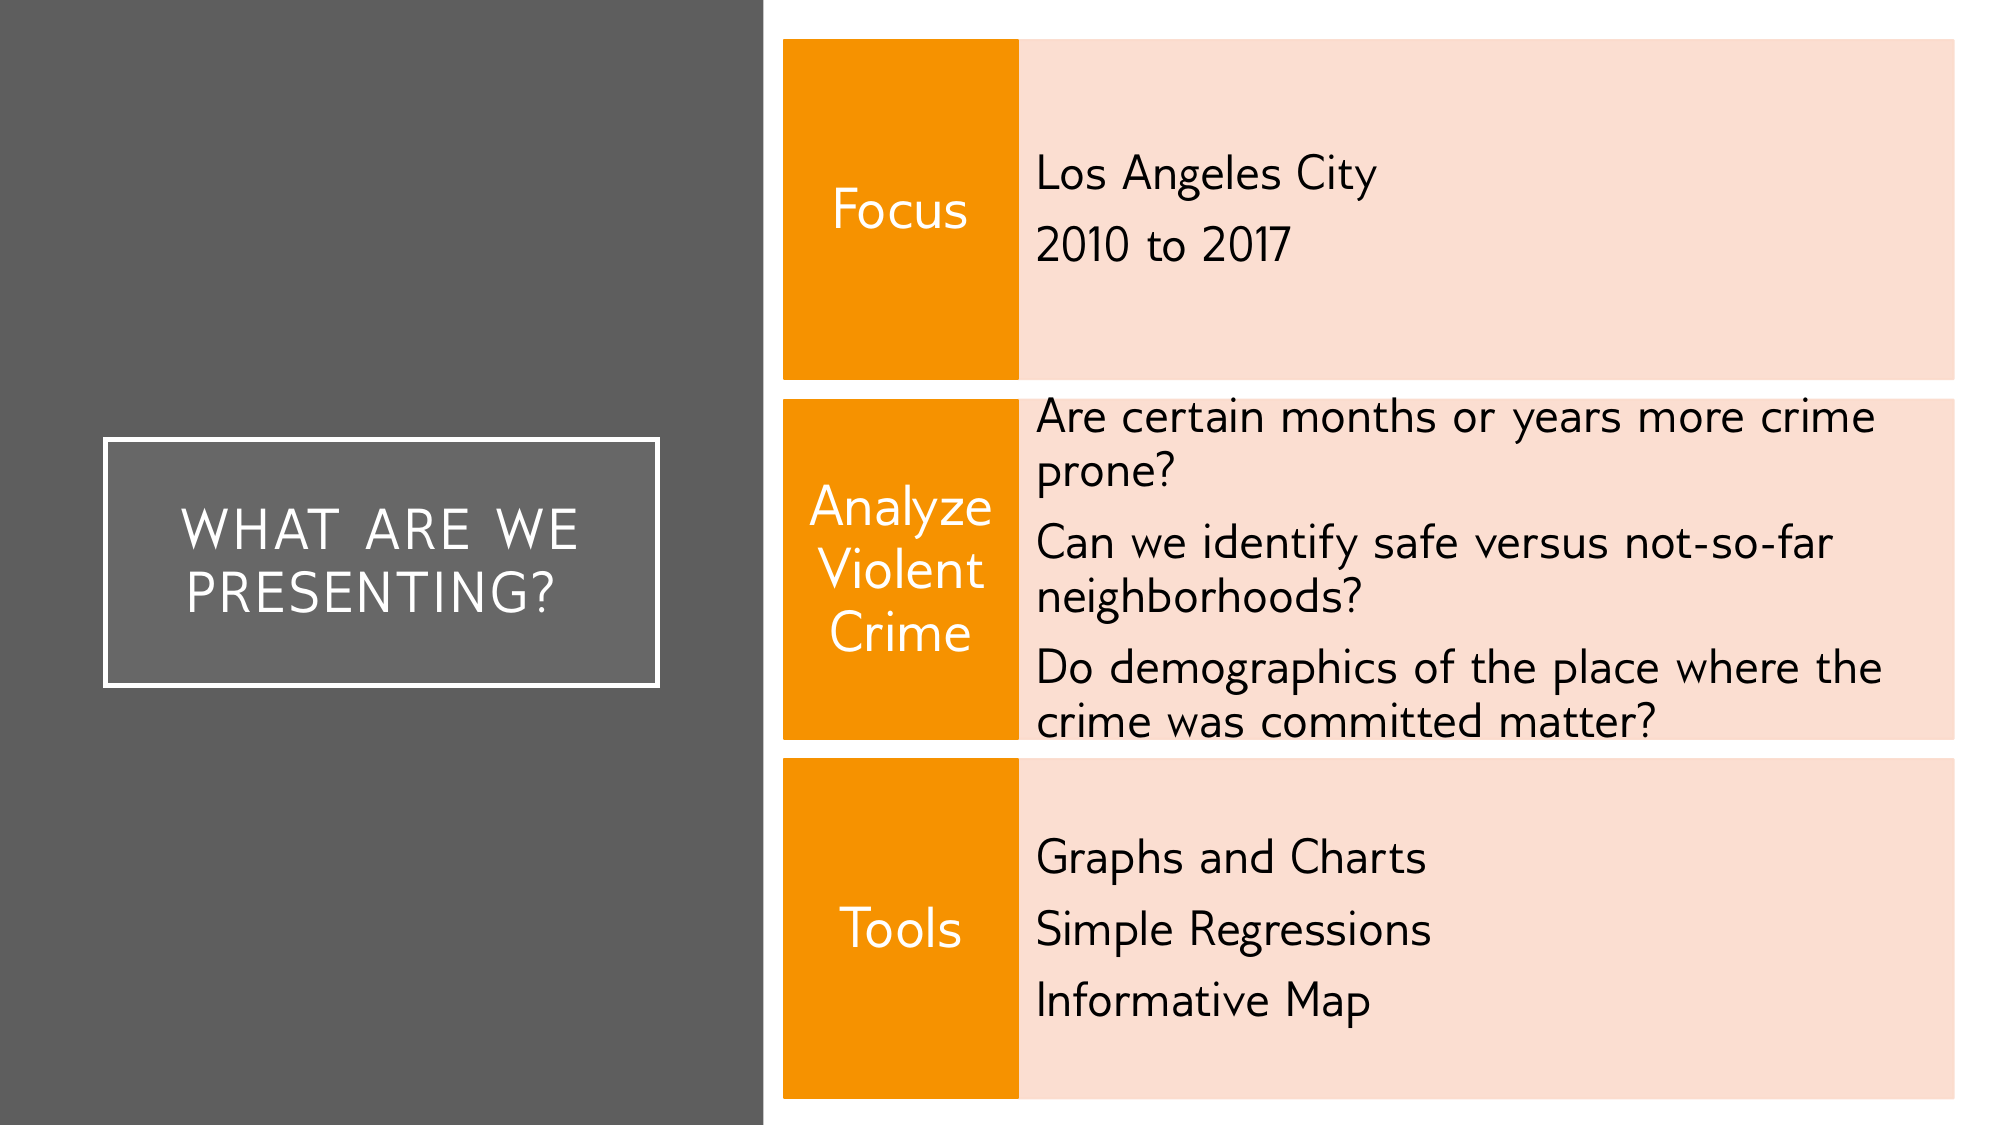

Los Angeles City
2010 to 2017
Focus
Are certain months or years more crime prone?
Can we identify safe versus not-so-far neighborhoods?
Do demographics of the place where the crime was committed matter?
Analyze Violent Crime
Graphs and Charts
Simple Regressions
Informative Map
Tools
# What are we presenting?